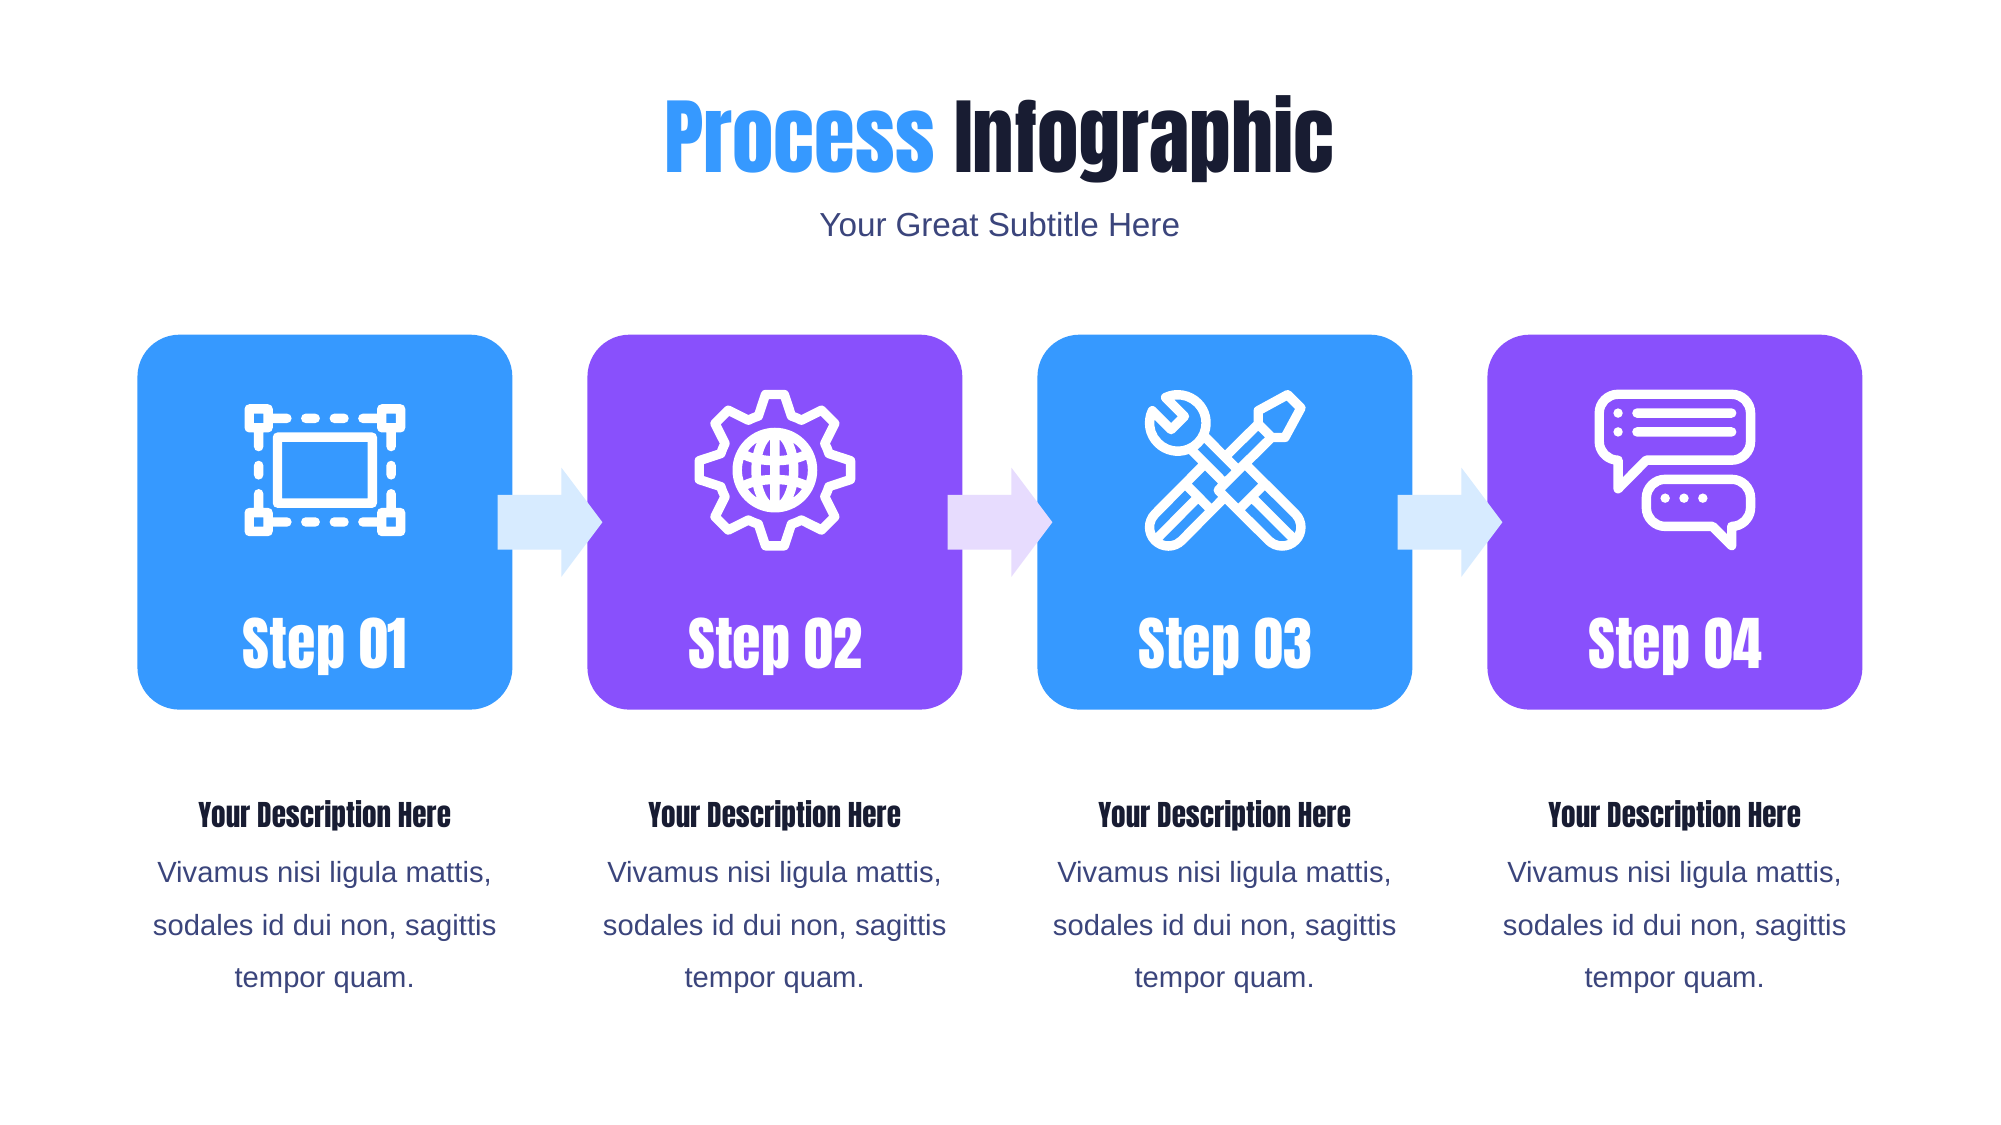

Process Infographic
Your Great Subtitle Here

Step 01

Step 02

Step 03

Step 04

Your Description Here
Vivamus nisi ligula mattis, sodales id dui non, sagittis tempor quam.
Your Description Here
Vivamus nisi ligula mattis, sodales id dui non, sagittis tempor quam.
Your Description Here
Vivamus nisi ligula mattis, sodales id dui non, sagittis tempor quam.
Your Description Here
Vivamus nisi ligula mattis, sodales id dui non, sagittis tempor quam.